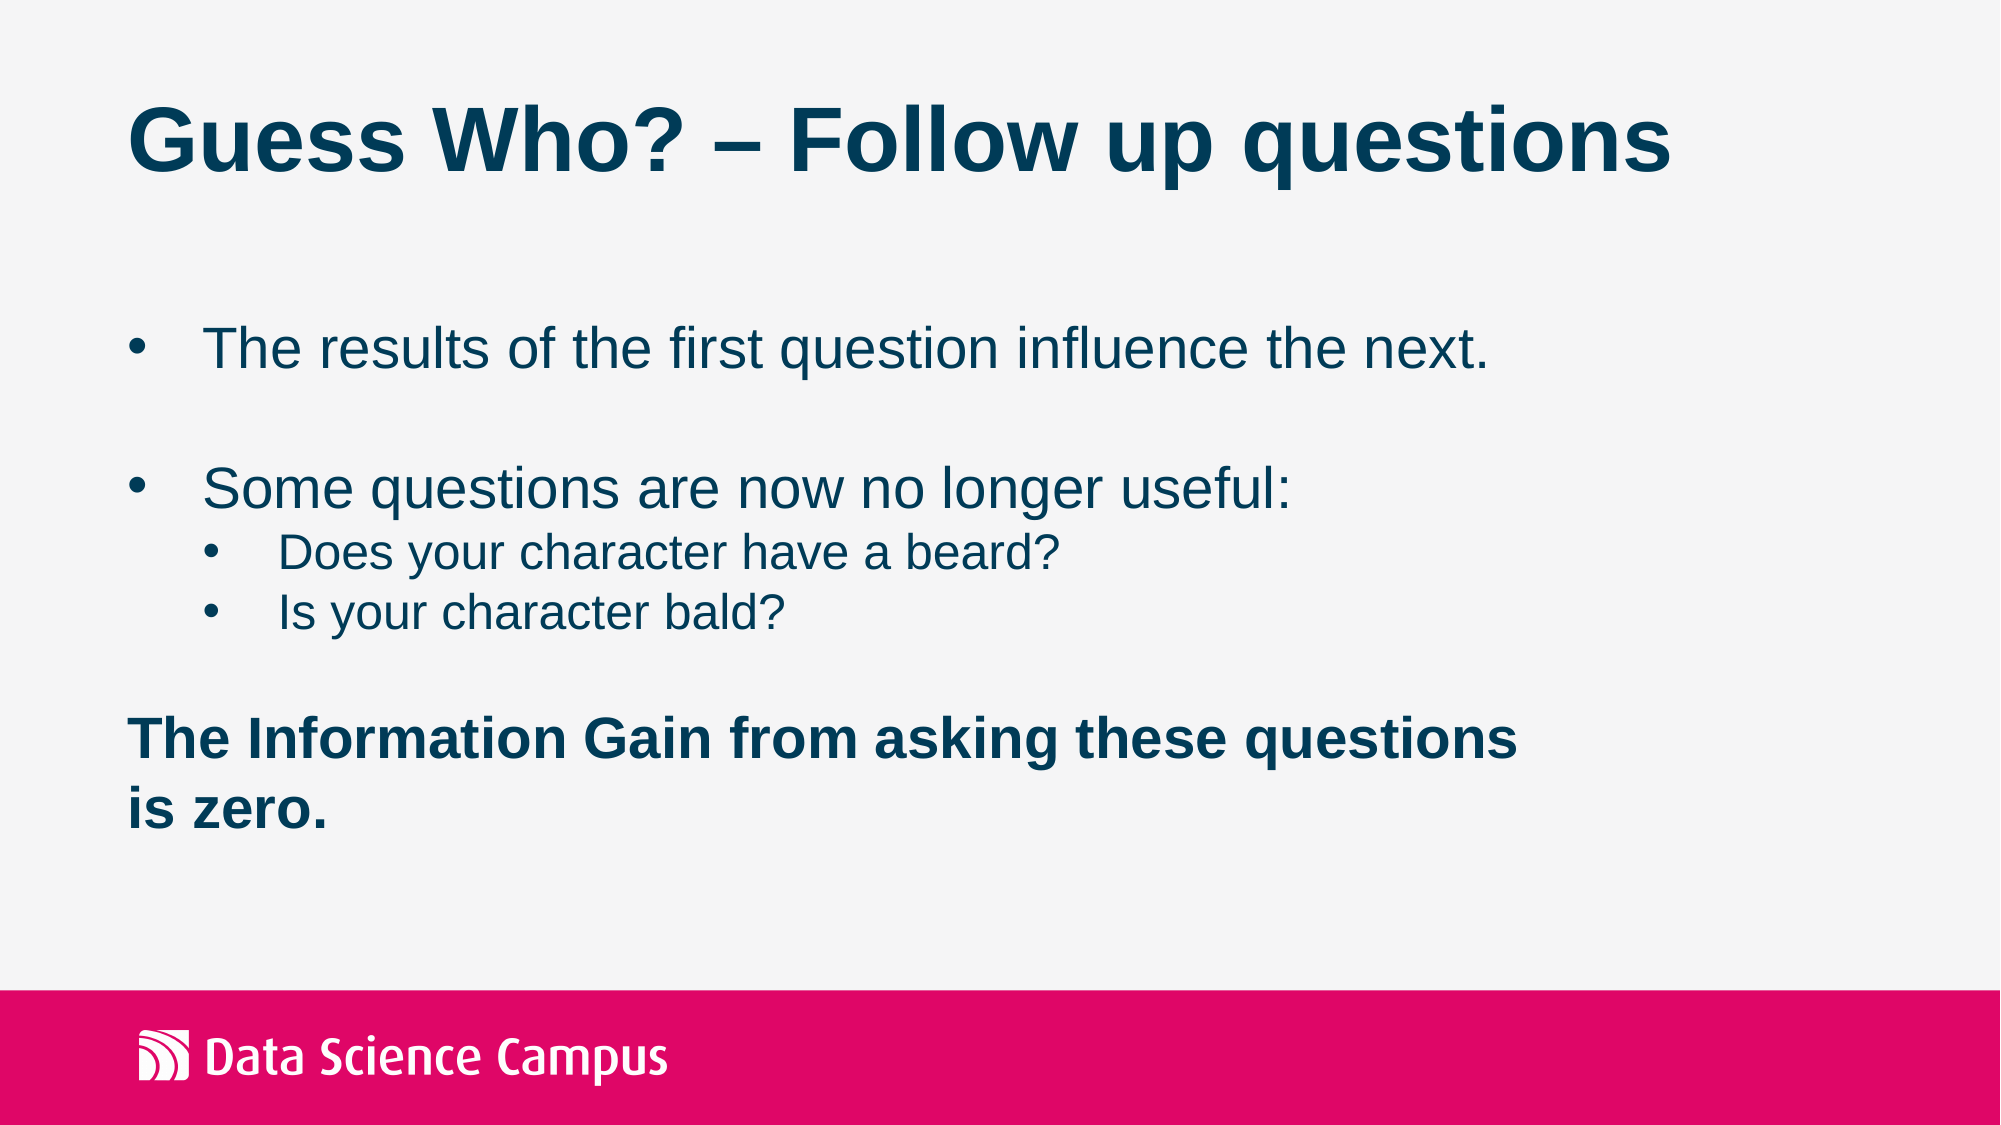

Guess Who? – Follow up questions
The results of the first question influence the next.

Some questions are now no longer useful:
Does your character have a beard?
Is your character bald?

The Information Gain from asking these questions is zero.